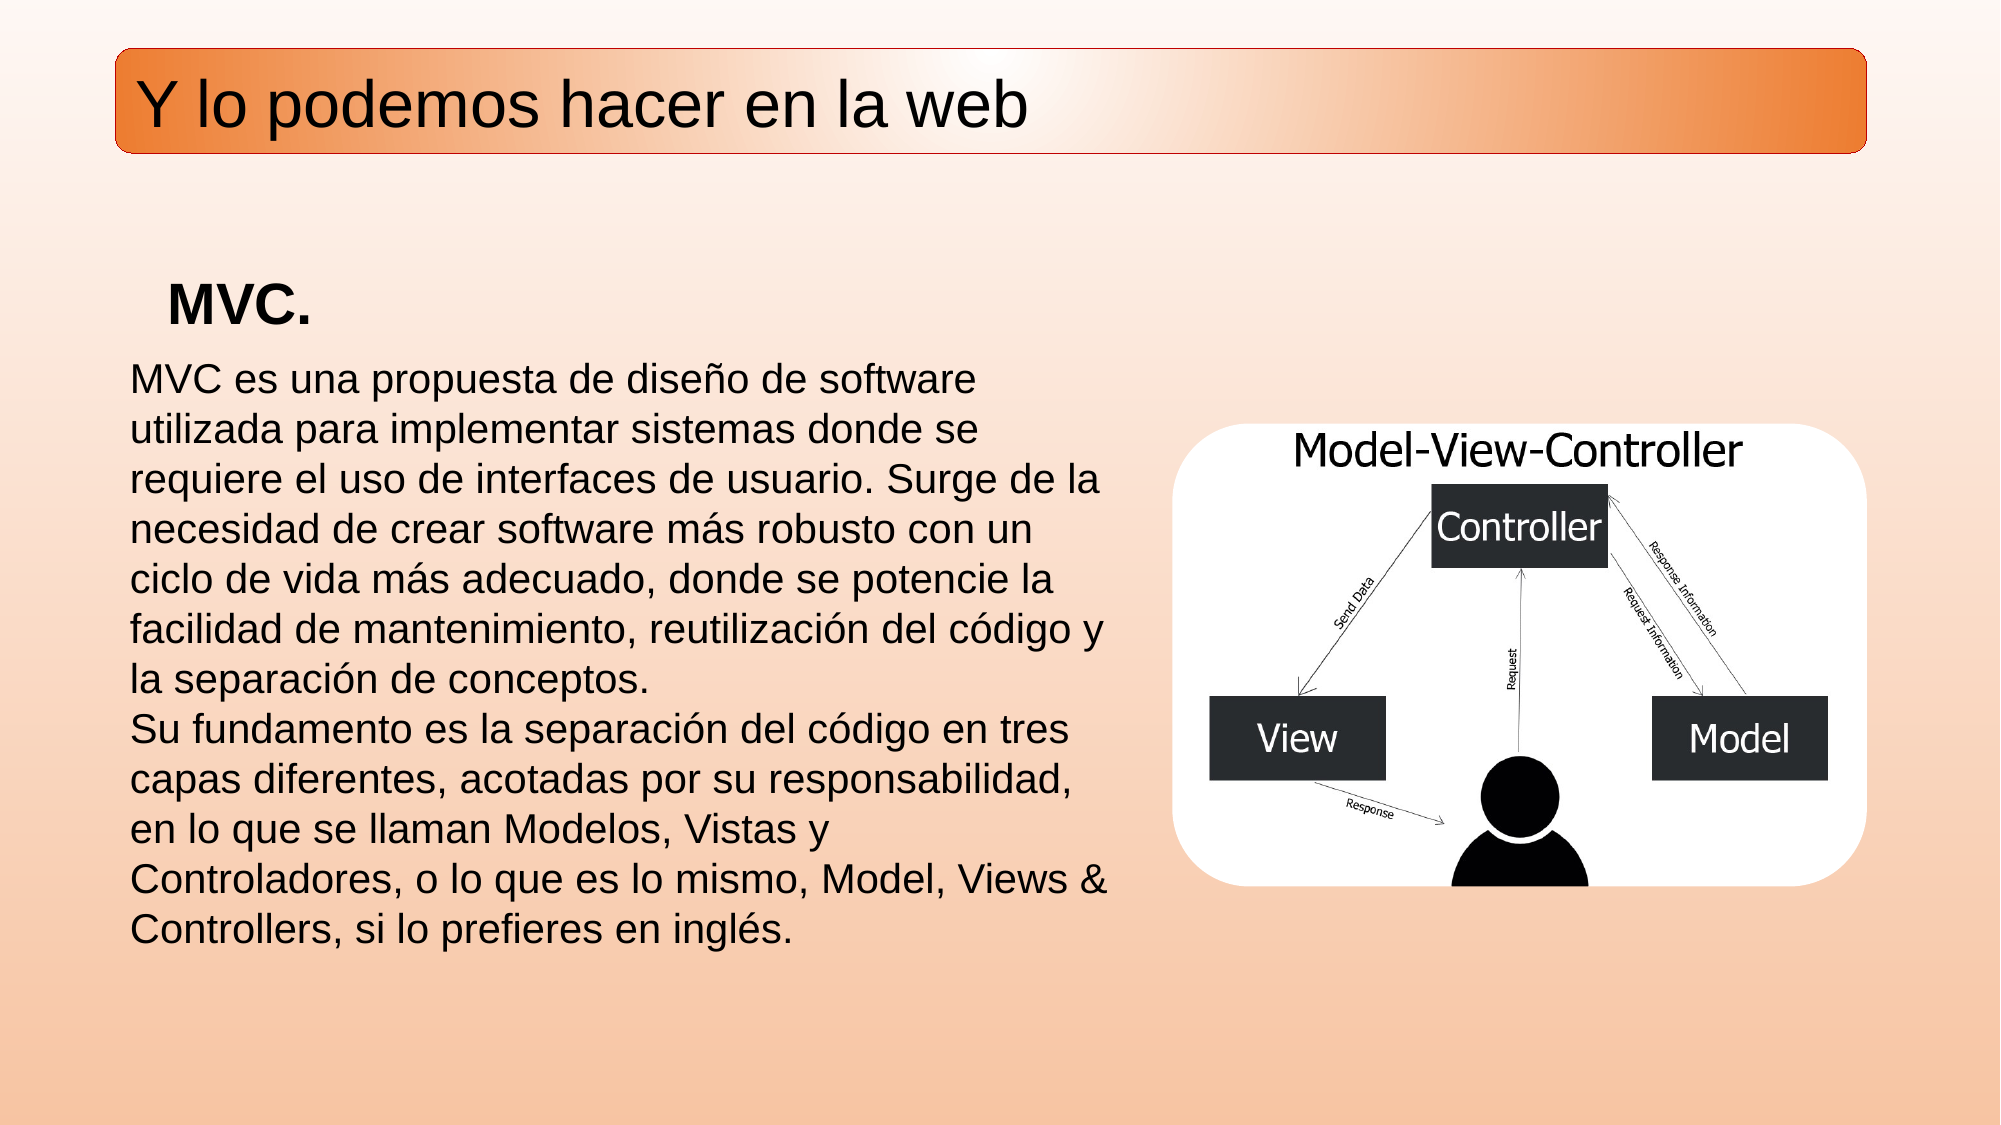

Y lo podemos hacer en la web
MVC.
MVC es una propuesta de diseño de software utilizada para implementar sistemas donde se requiere el uso de interfaces de usuario. Surge de la necesidad de crear software más robusto con un ciclo de vida más adecuado, donde se potencie la facilidad de mantenimiento, reutilización del código y la separación de conceptos.
Su fundamento es la separación del código en tres capas diferentes, acotadas por su responsabilidad, en lo que se llaman Modelos, Vistas y Controladores, o lo que es lo mismo, Model, Views & Controllers, si lo prefieres en inglés.